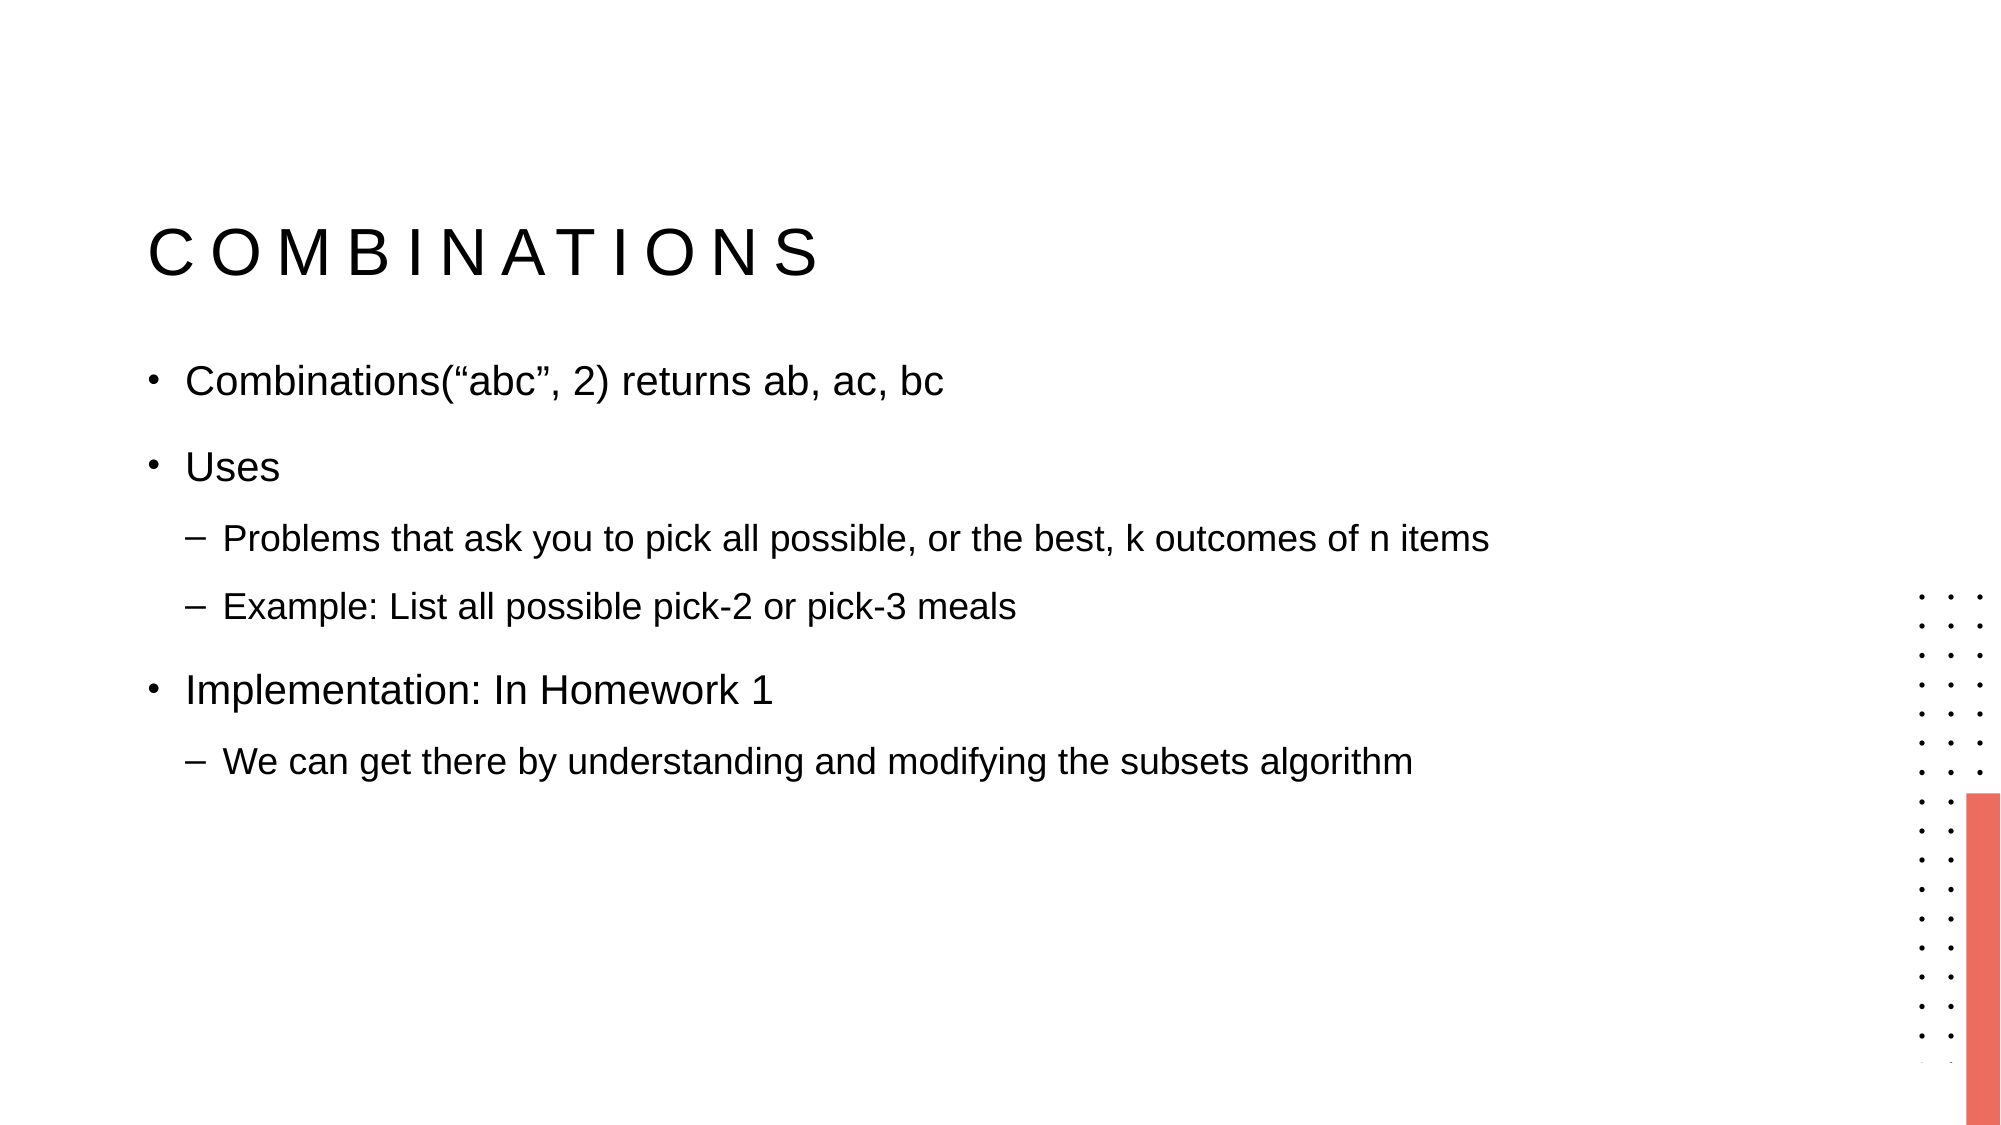

# Combinations
Combinations(“abc”, 2) returns ab, ac, bc
Uses
Problems that ask you to pick all possible, or the best, k outcomes of n items
Example: List all possible pick-2 or pick-3 meals
Implementation: In Homework 1
We can get there by understanding and modifying the subsets algorithm